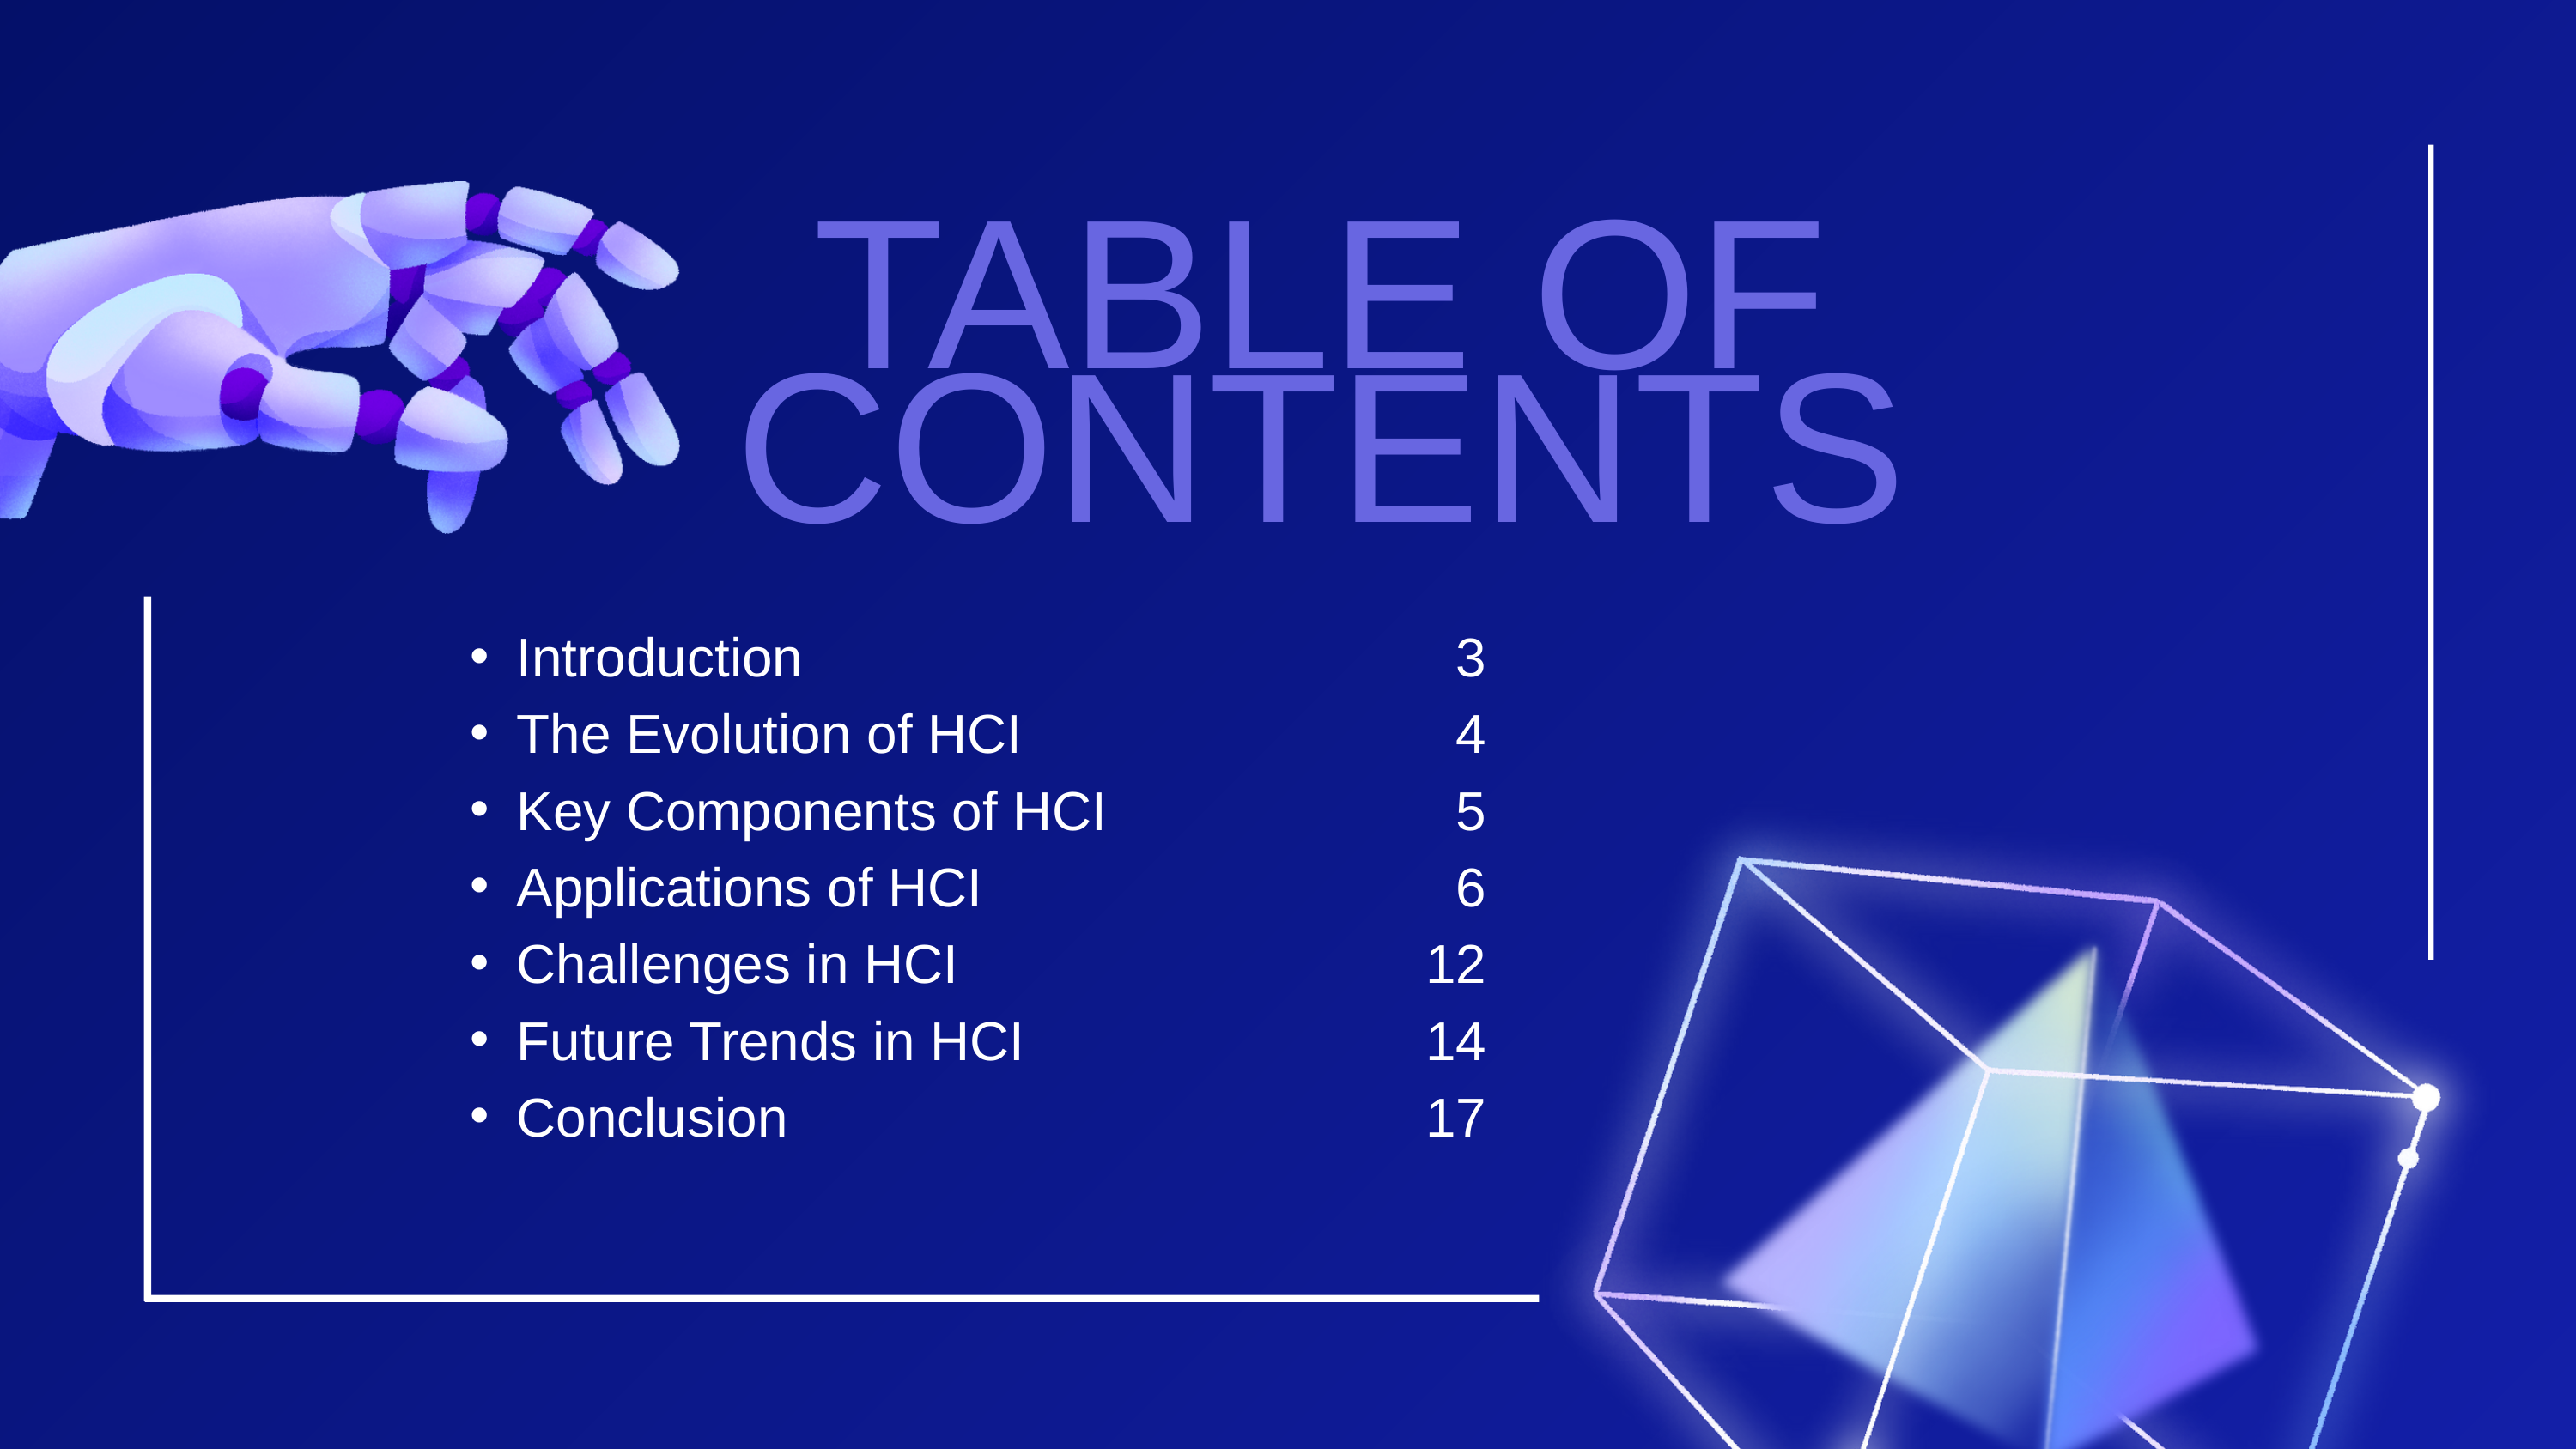

TABLE OF CONTENTS

Introduction
The Evolution of HCI
Key Components of HCI
Applications of HCI
Challenges in HCI
Future Trends in HCI
Conclusion
3
4
5
6
12
14
17